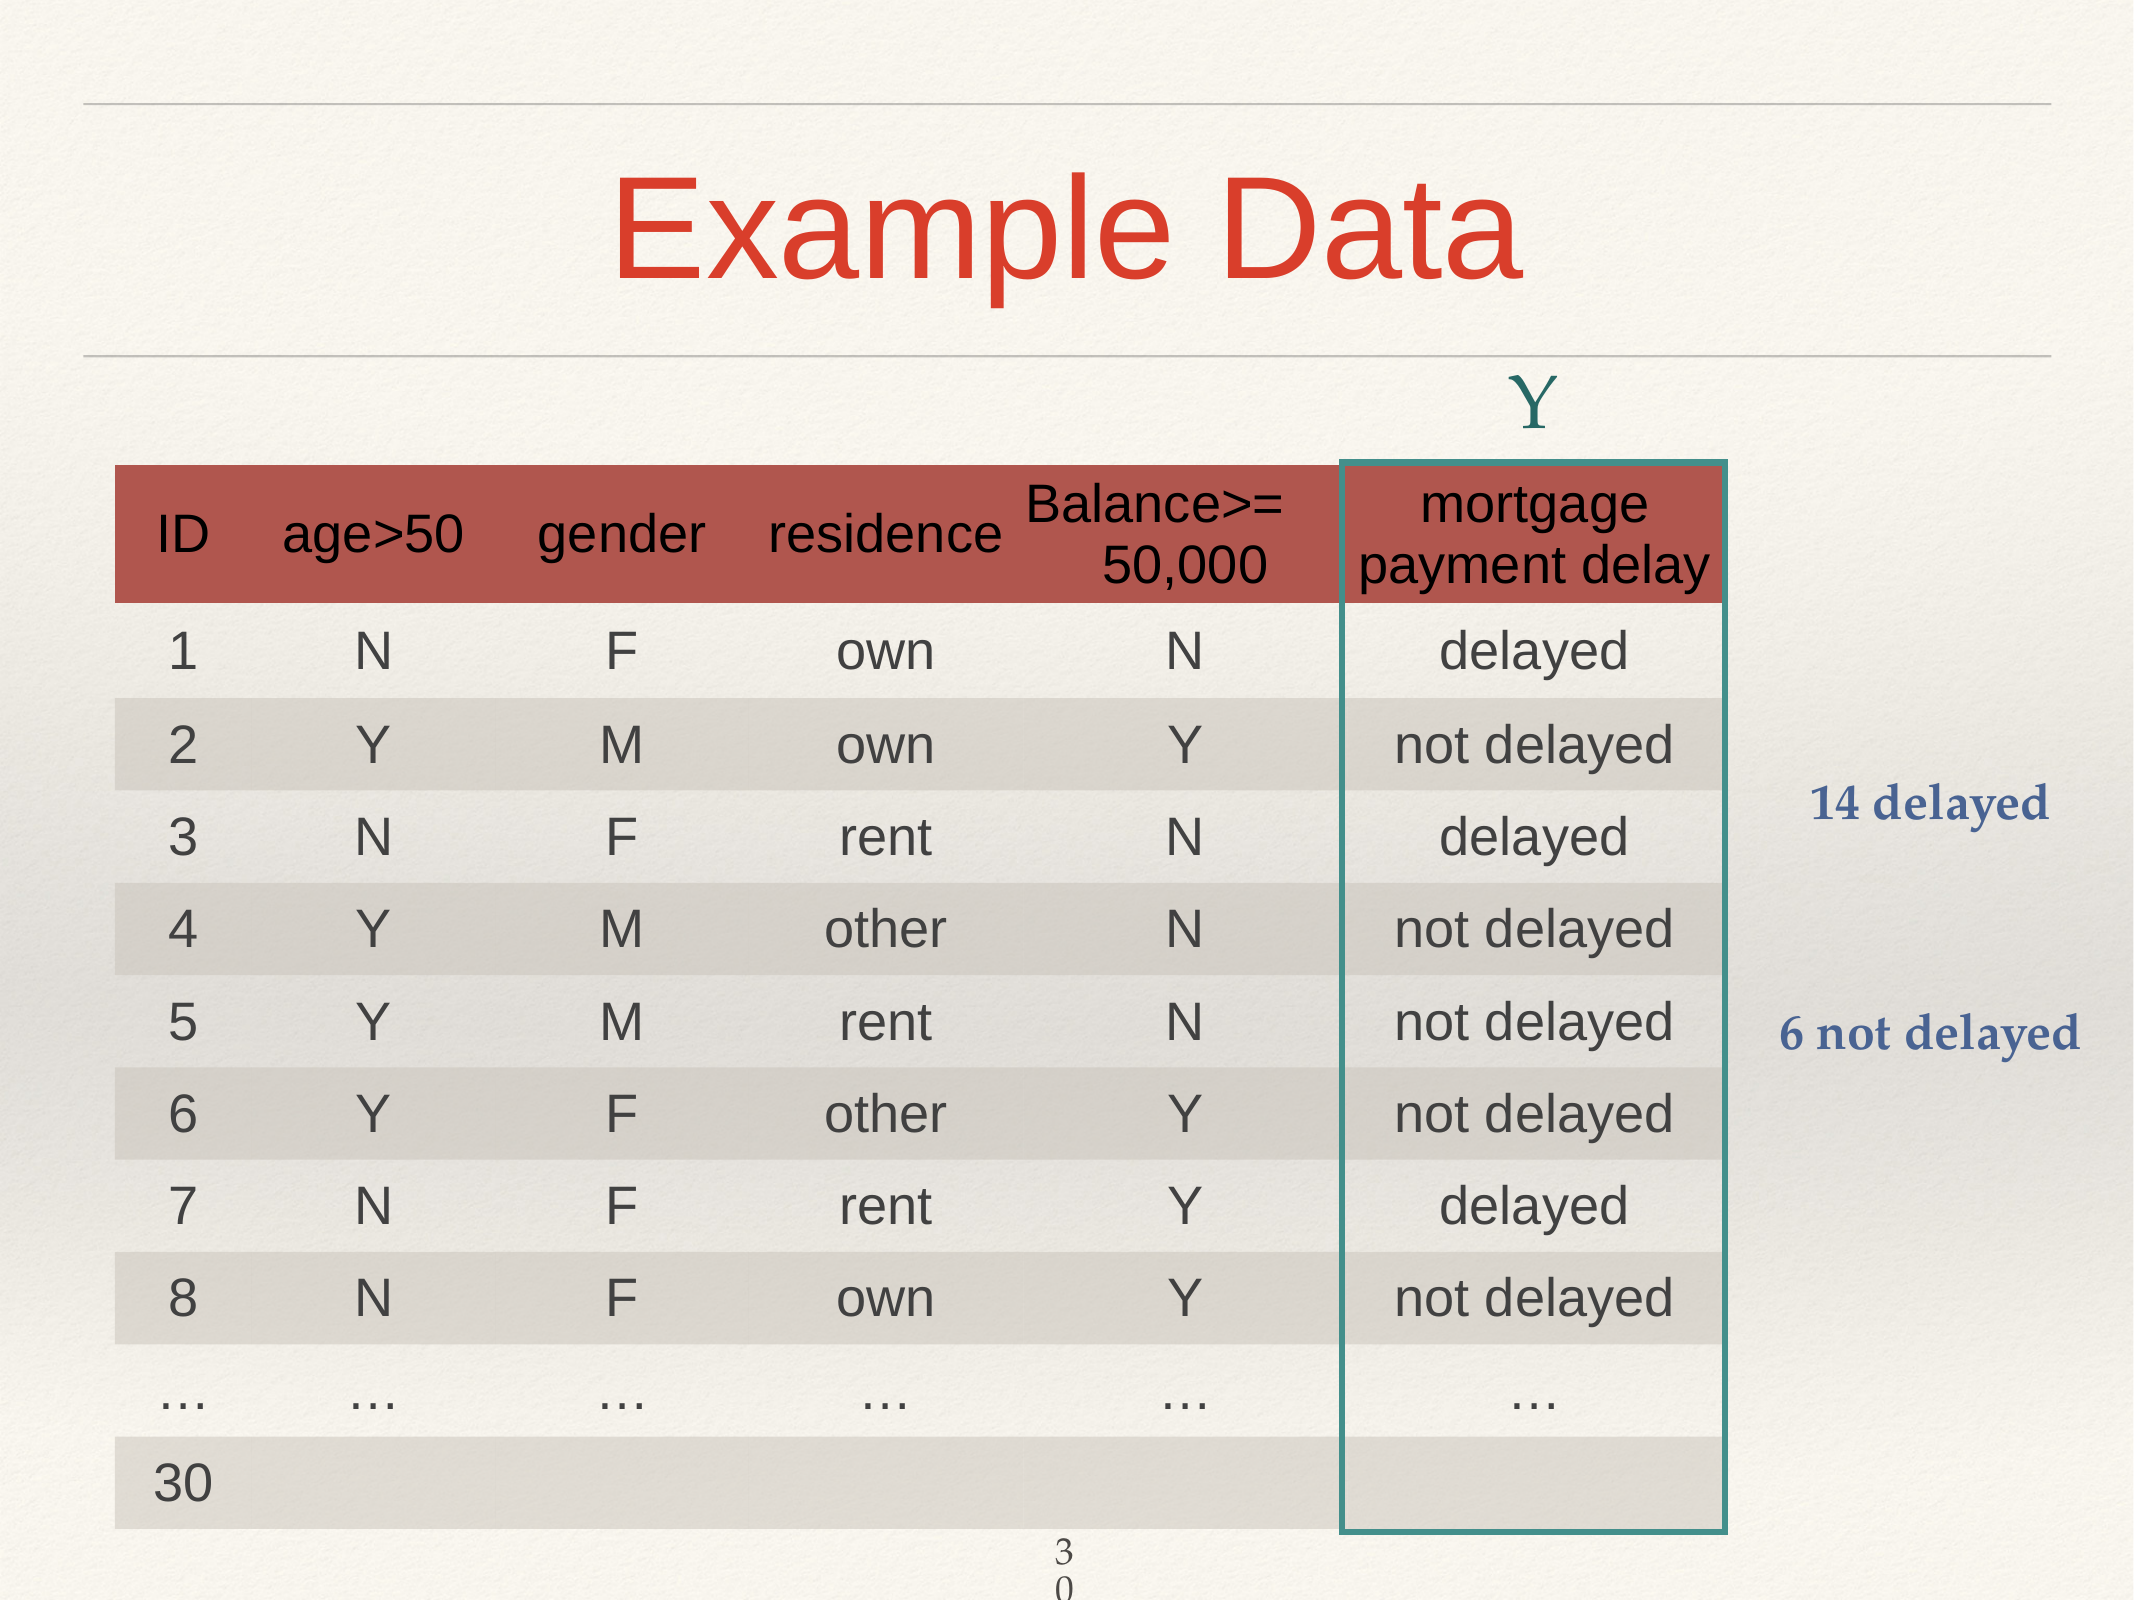

# Example Data
Y

| ID | age>50 | gender | residence | Balance>= 50,000 | mortgage payment delay |
| --- | --- | --- | --- | --- | --- |
| 1 | N | F | own | N | delayed |
| 2 | Y | M | own | Y | not delayed |
| 3 | N | F | rent | N | delayed |
| 4 | Y | M | other | N | not delayed |
| 5 | Y | M | rent | N | not delayed |
| 6 | Y | F | other | Y | not delayed |
| 7 | N | F | rent | Y | delayed |
| 8 | N | F | own | Y | not delayed |
| … | … | … | … | … | … |
| 30 |  |  |  |  |  |
14 delayed
6 not delayed
30